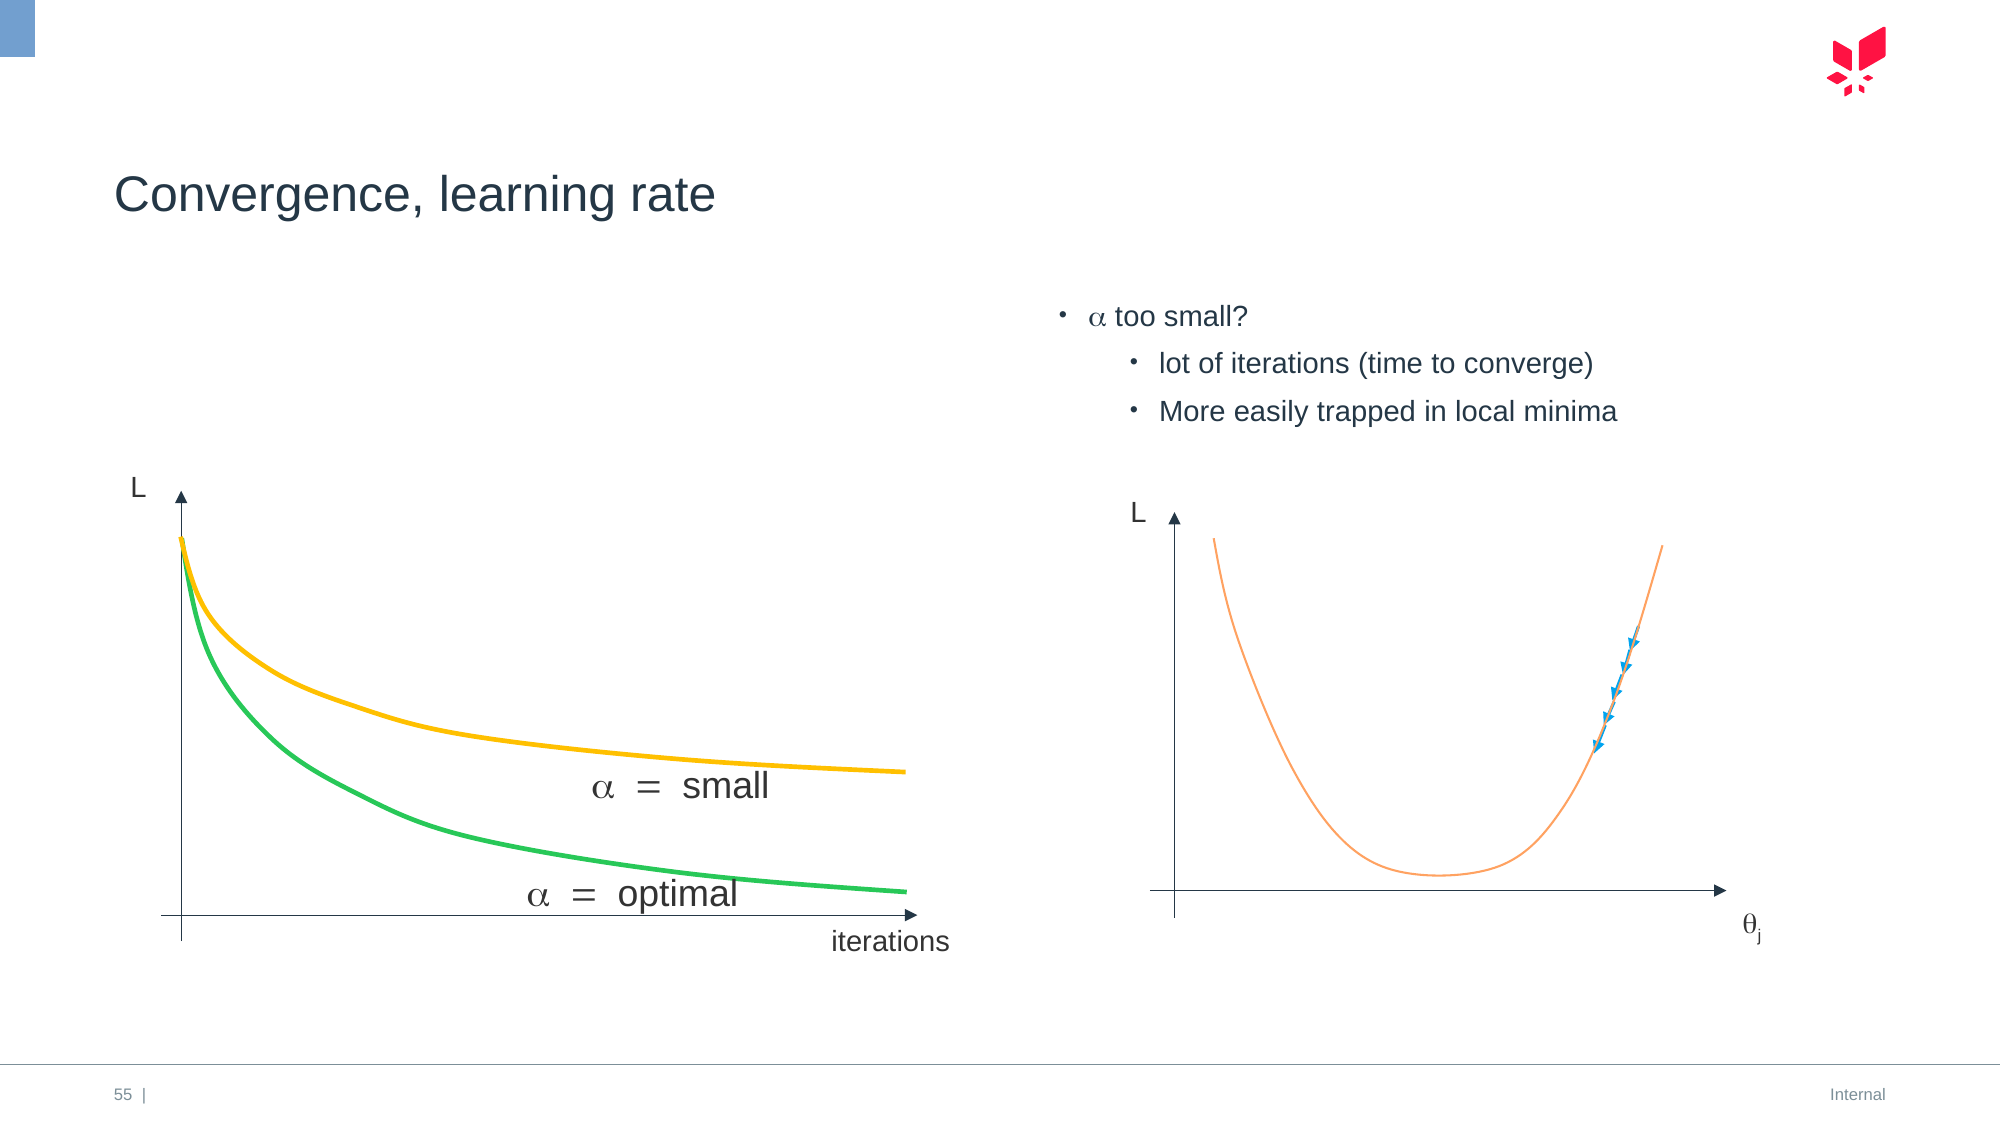

# Convergence, learning rate
α too small?
lot of iterations (time to converge)
More easily trapped in local minima

L
L

α = small
α = optimal
θj
iterations
55  |